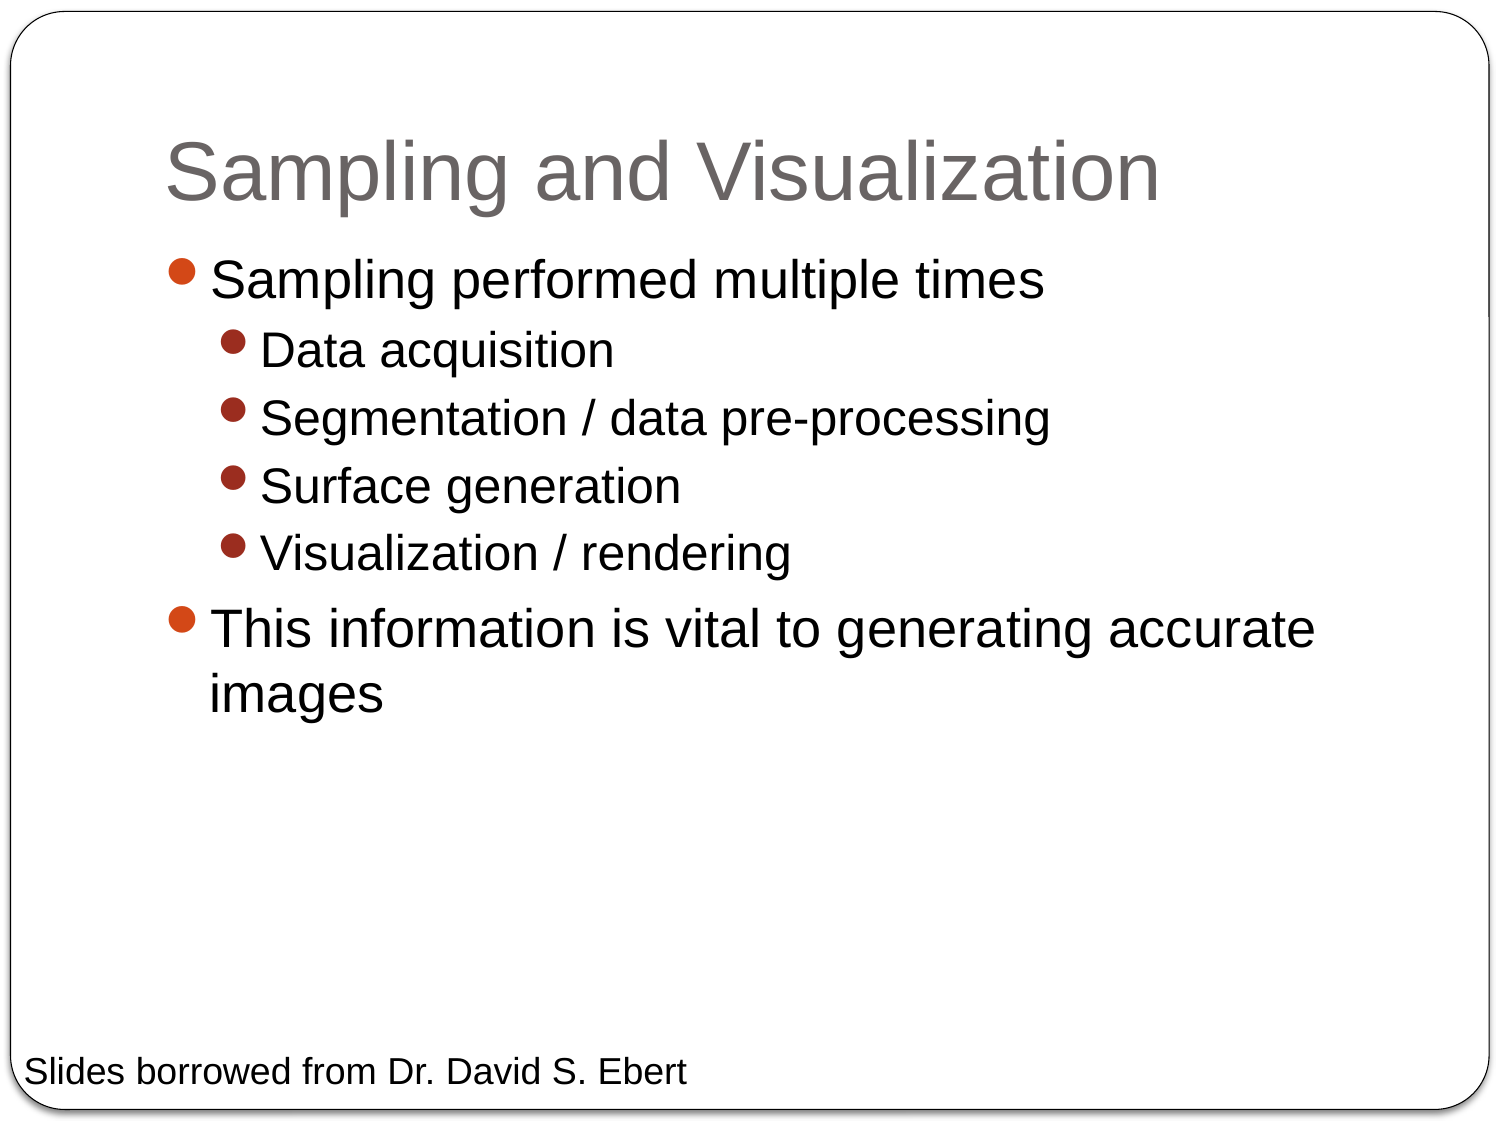

# Sampling and Visualization
Sampling performed multiple times
Data acquisition
Segmentation / data pre-processing
Surface generation
Visualization / rendering
This information is vital to generating accurate images
Slides borrowed from Dr. David S. Ebert